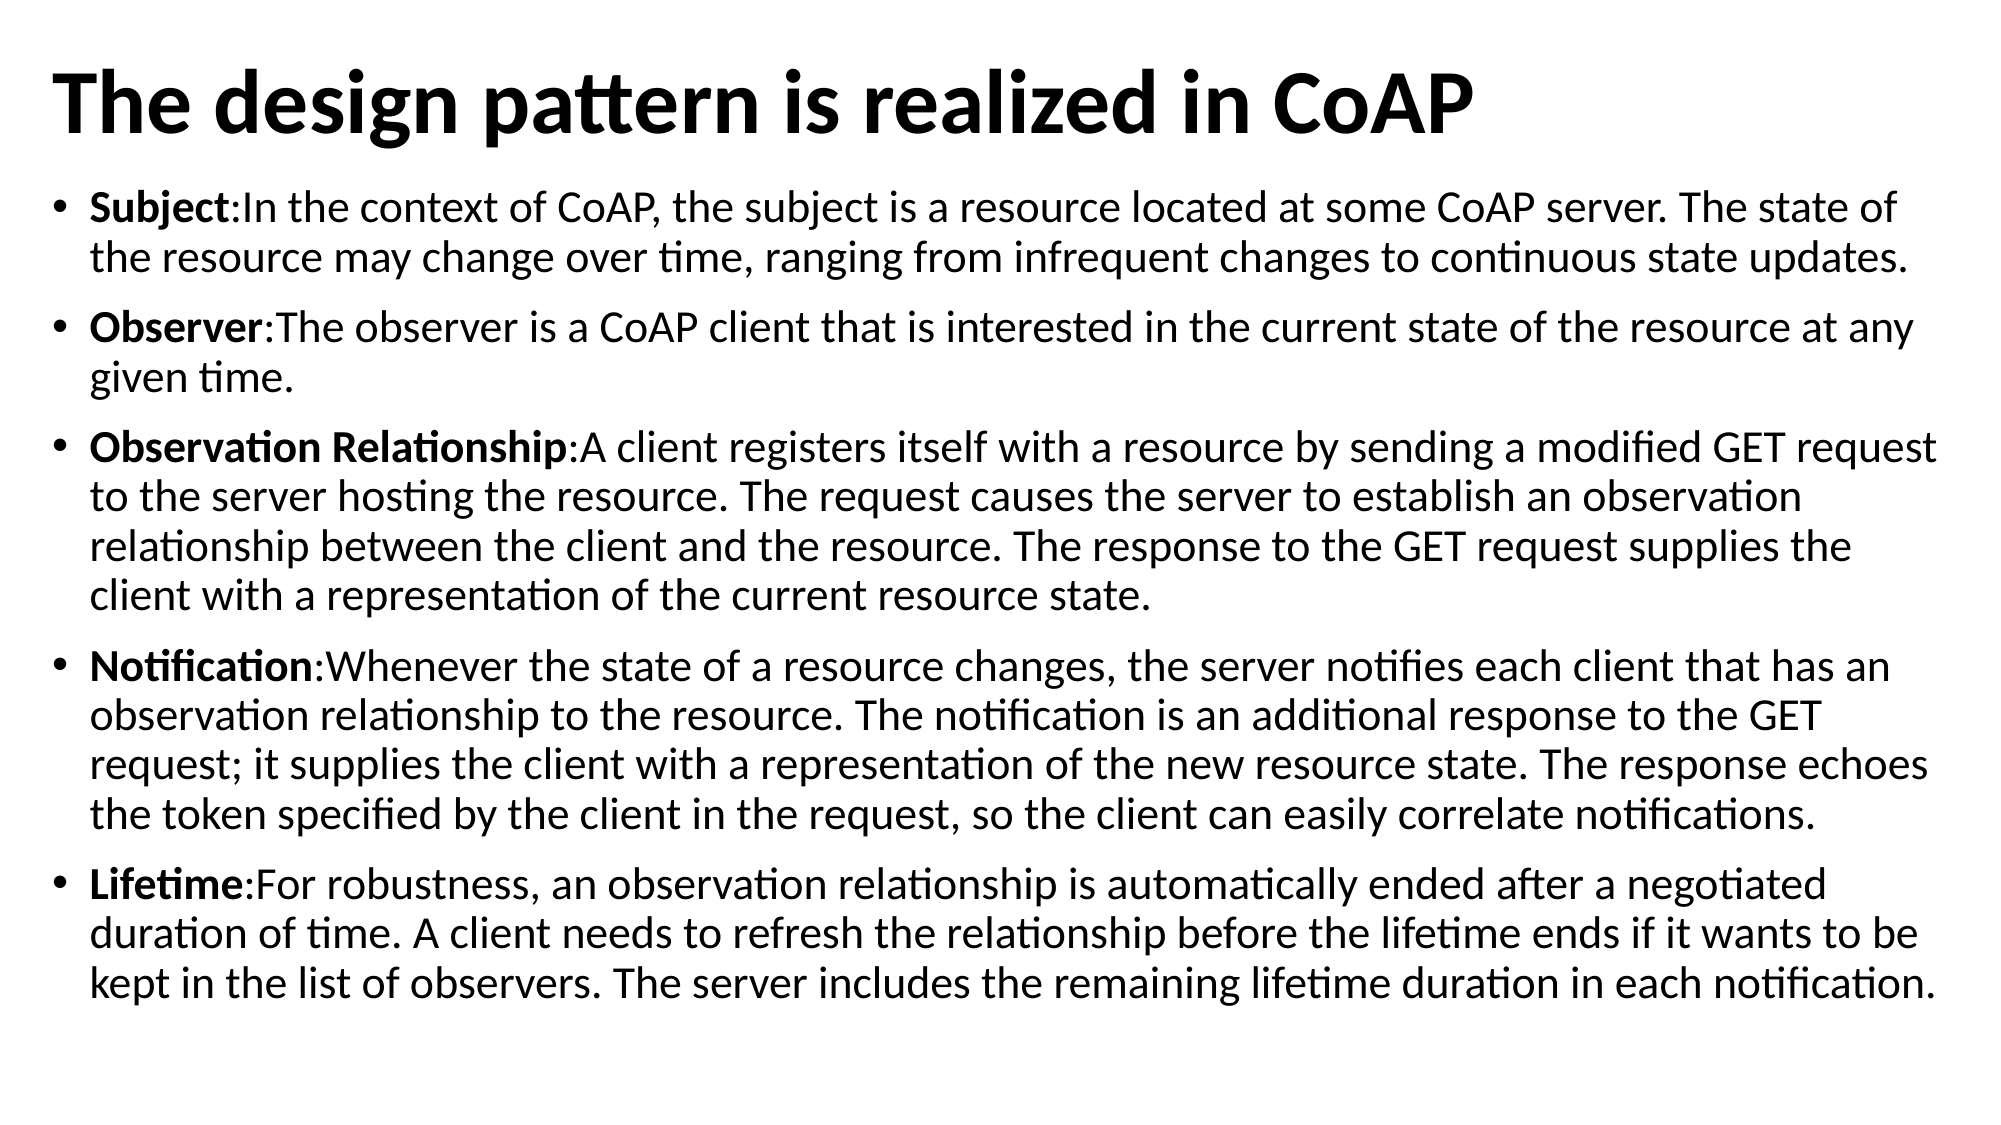

# The design pattern is realized in CoAP
Subject:In the context of CoAP, the subject is a resource located at some CoAP server. The state of the resource may change over time, ranging from infrequent changes to continuous state updates.
Observer:The observer is a CoAP client that is interested in the current state of the resource at any given time.
Observation Relationship:A client registers itself with a resource by sending a modified GET request to the server hosting the resource. The request causes the server to establish an observation relationship between the client and the resource. The response to the GET request supplies the client with a representation of the current resource state.
Notification:Whenever the state of a resource changes, the server notifies each client that has an observation relationship to the resource. The notification is an additional response to the GET request; it supplies the client with a representation of the new resource state. The response echoes the token specified by the client in the request, so the client can easily correlate notifications.
Lifetime:For robustness, an observation relationship is automatically ended after a negotiated duration of time. A client needs to refresh the relationship before the lifetime ends if it wants to be kept in the list of observers. The server includes the remaining lifetime duration in each notification.